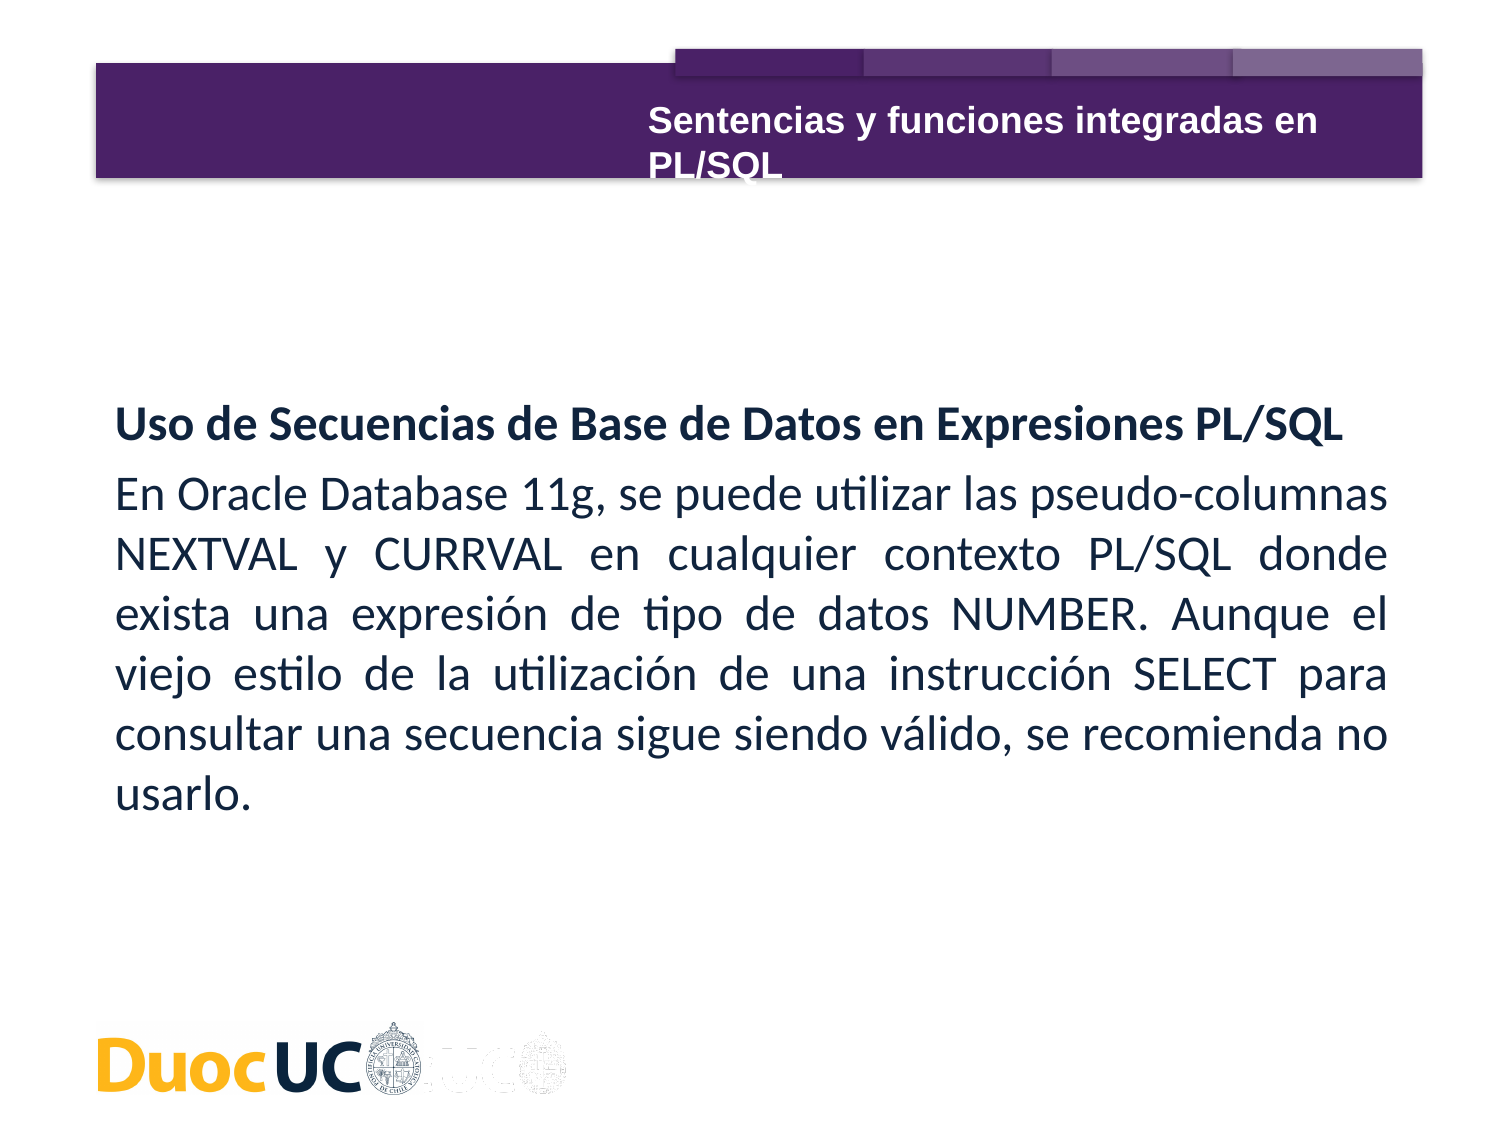

Sentencias y funciones integradas en PL/SQL
Uso de Secuencias de Base de Datos en Expresiones PL/SQL
En Oracle Database 11g, se puede utilizar las pseudo-columnas NEXTVAL y CURRVAL en cualquier contexto PL/SQL donde exista una expresión de tipo de datos NUMBER. Aunque el viejo estilo de la utilización de una instrucción SELECT para consultar una secuencia sigue siendo válido, se recomienda no usarlo.